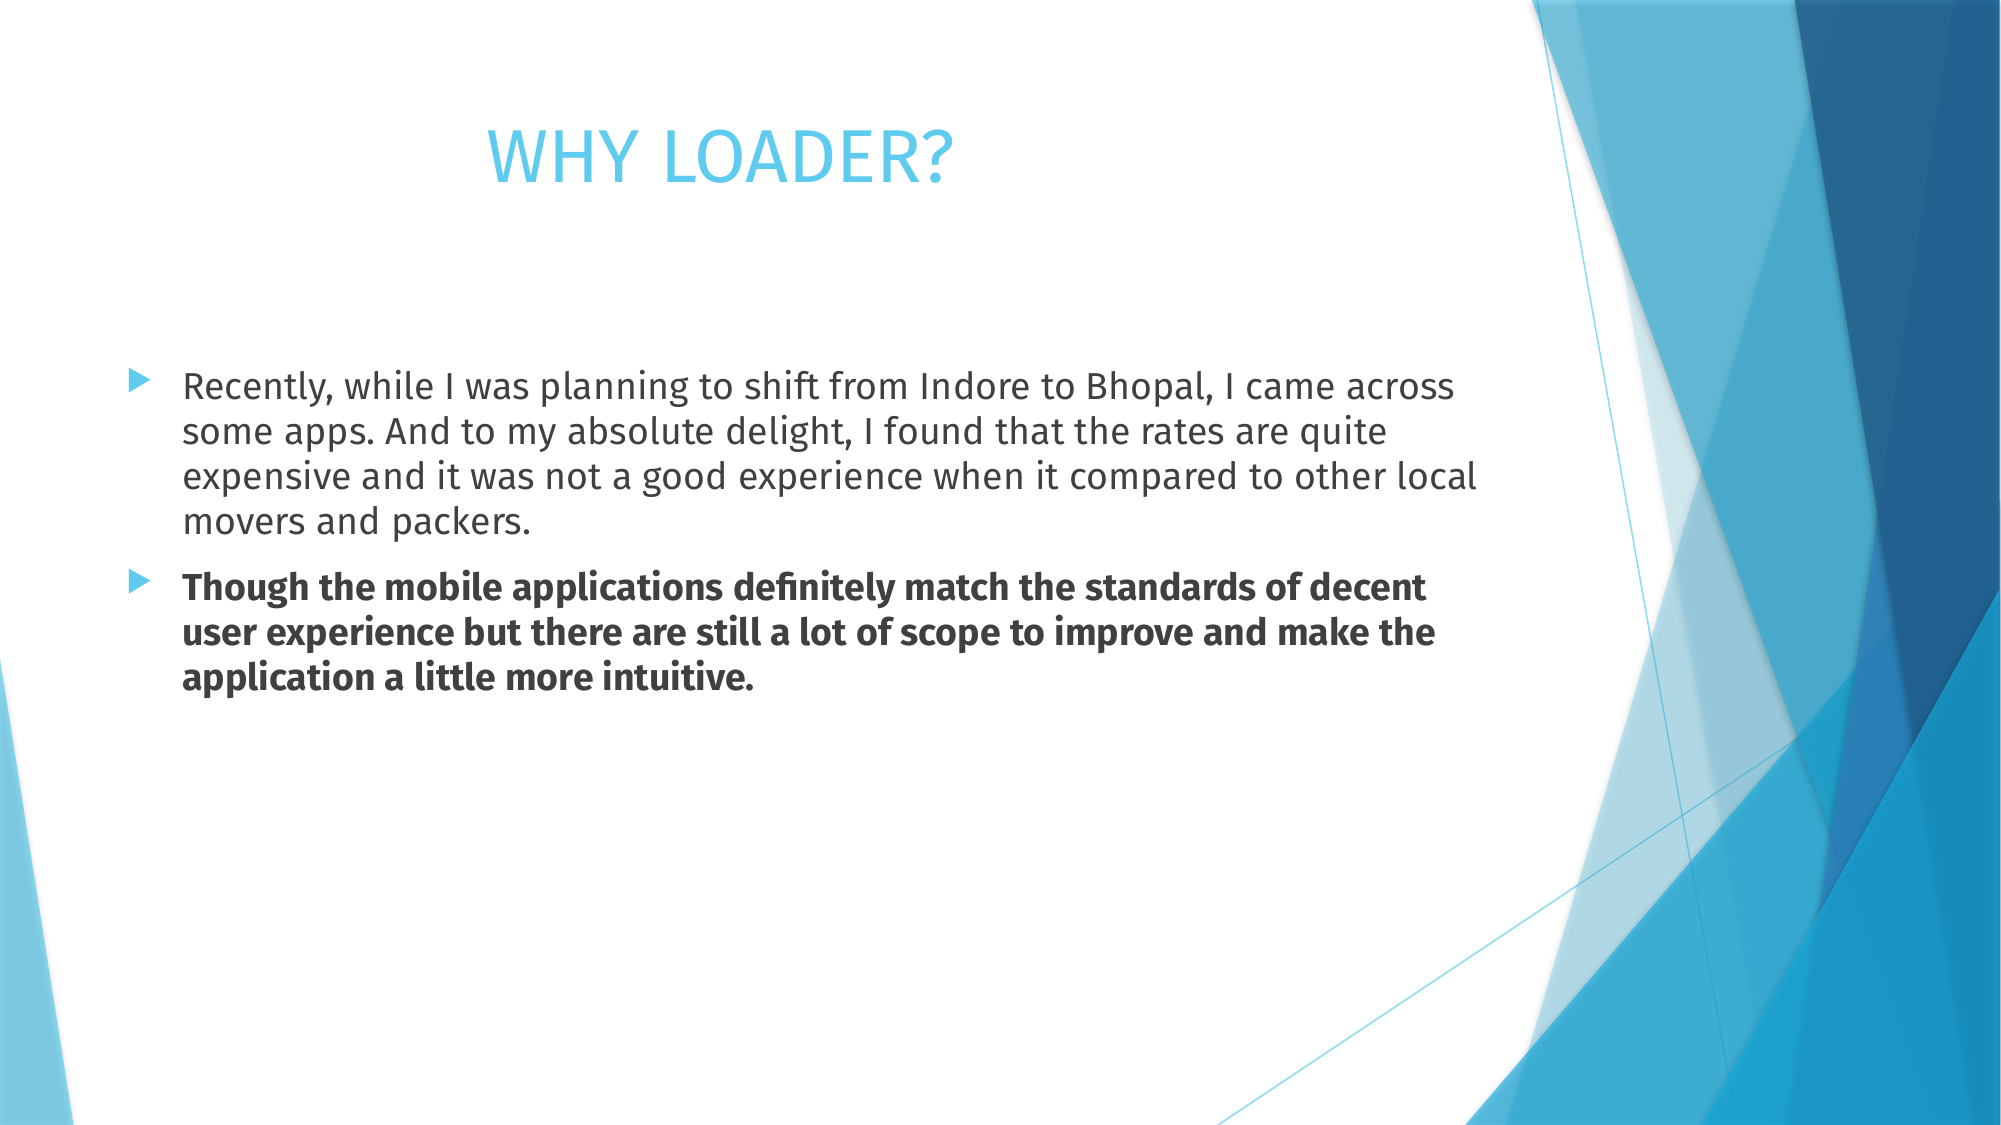

# WHY LOADER?
Recently, while I was planning to shift from Indore to Bhopal, I came across some apps. And to my absolute delight, I found that the rates are quite expensive and it was not a good experience when it compared to other local movers and packers.
Though the mobile applications definitely match the standards of decent user experience but there are still a lot of scope to improve and make the application a little more intuitive.